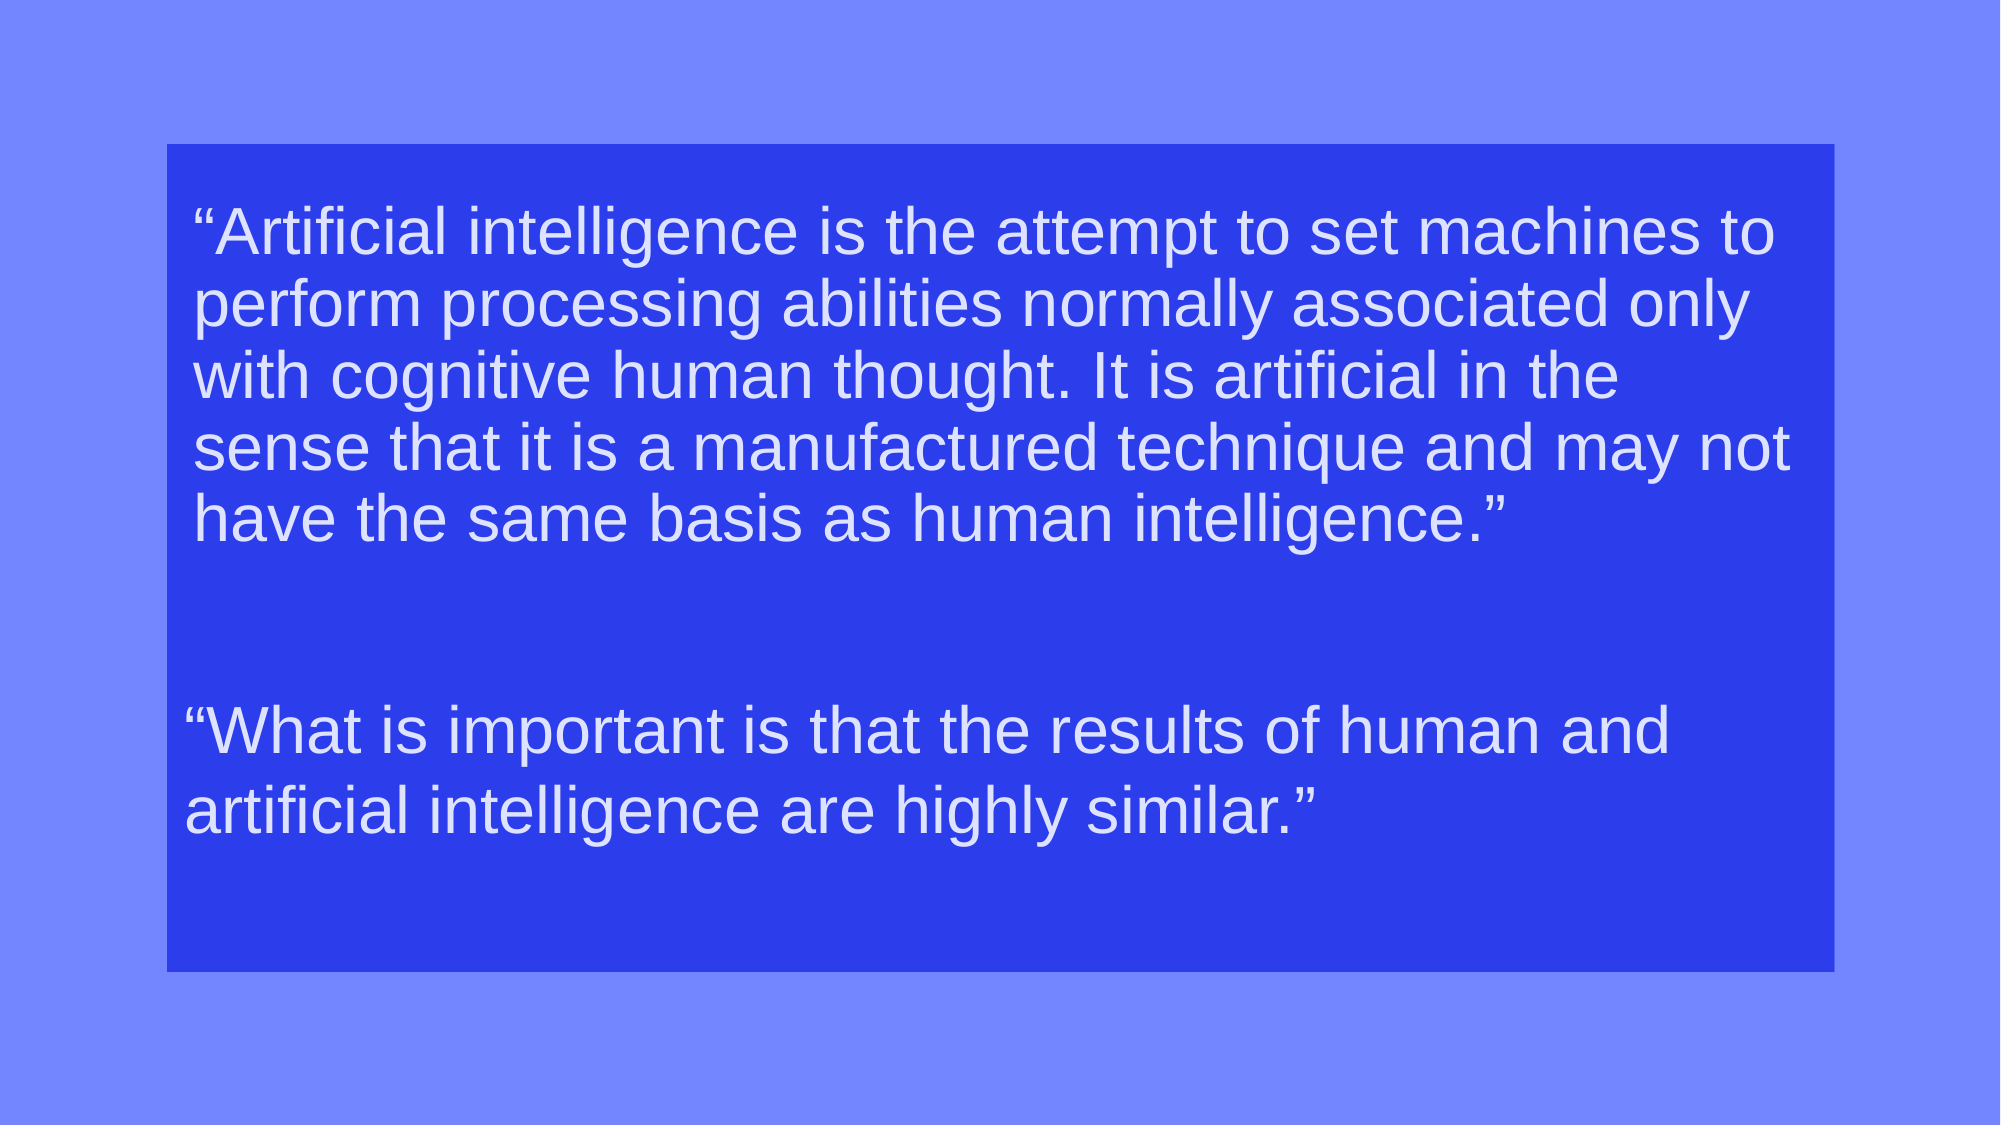

“Artificial intelligence is the attempt to set machines to perform processing abilities normally associated only with cognitive human thought. It is artificial in the sense that it is a manufactured technique and may not have the same basis as human intelligence.”
“What is important is that the results of human and artificial intelligence are highly similar.”